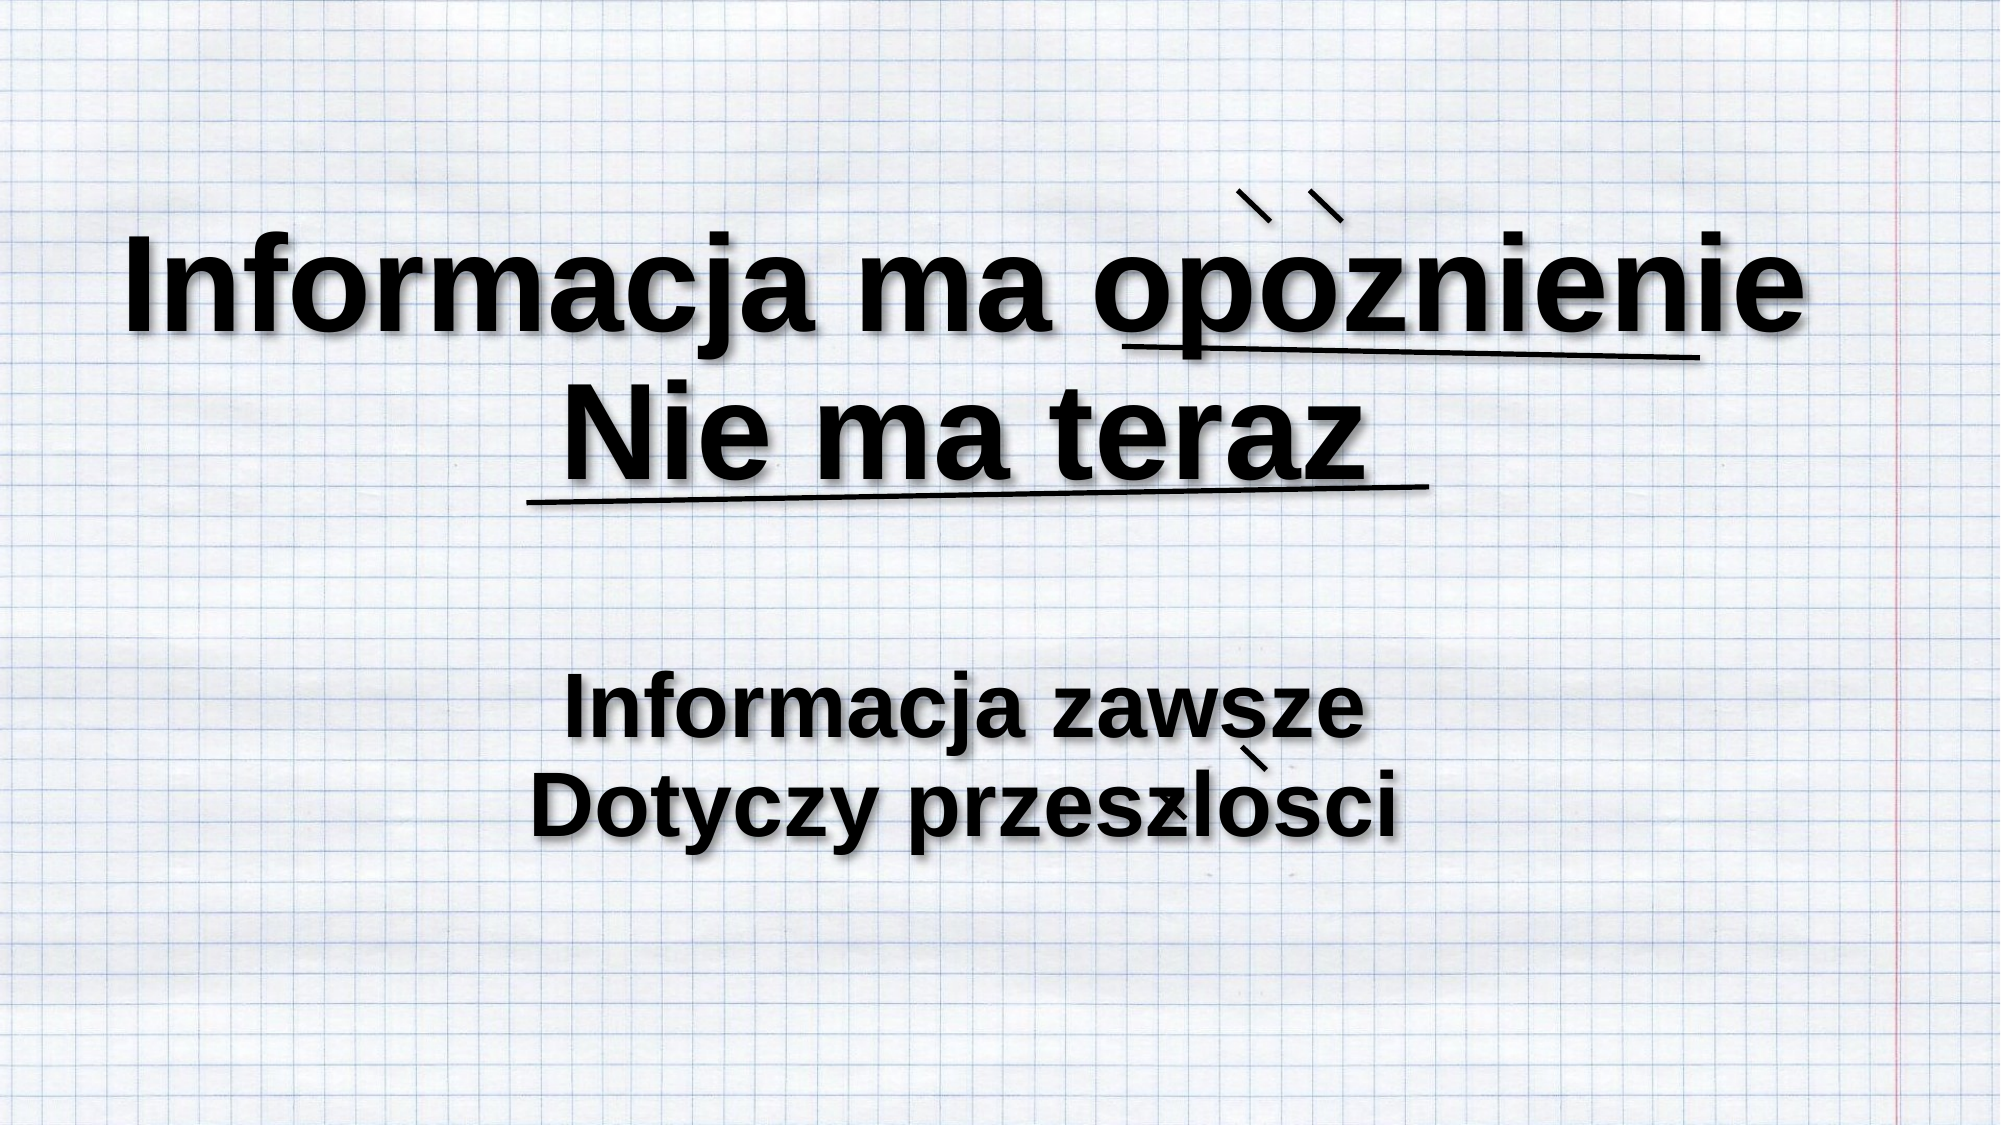

# Informacja ma opoznienie Nie ma teraz Informacja zawsze Dotyczy przeszlosci